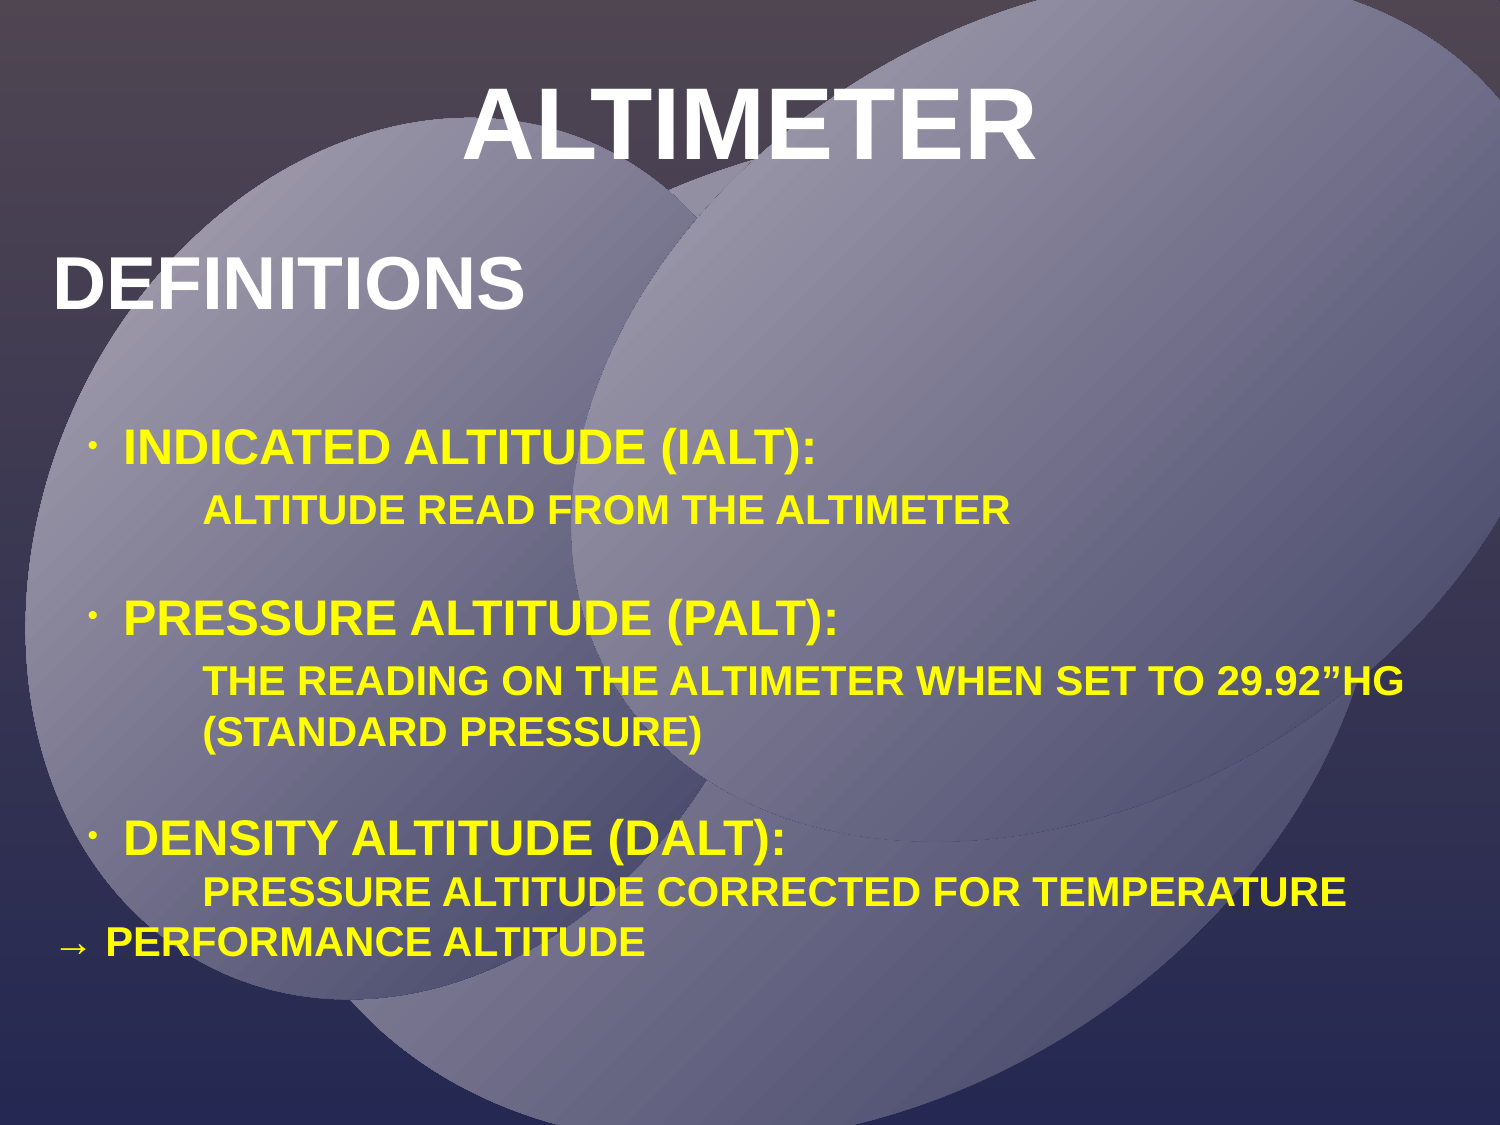

ALTIMETER
DEFINITIONS

INDICATED ALTITUDE (IALT):
	ALTITUDE READ FROM THE ALTIMETER

PRESSURE ALTITUDE (PALT):
	THE READING ON THE ALTIMETER WHEN SET TO 29.92”HG 	(STANDARD PRESSURE)

DENSITY ALTITUDE (DALT):
	PRESSURE ALTITUDE CORRECTED FOR TEMPERATURE
→ PERFORMANCE ALTITUDE